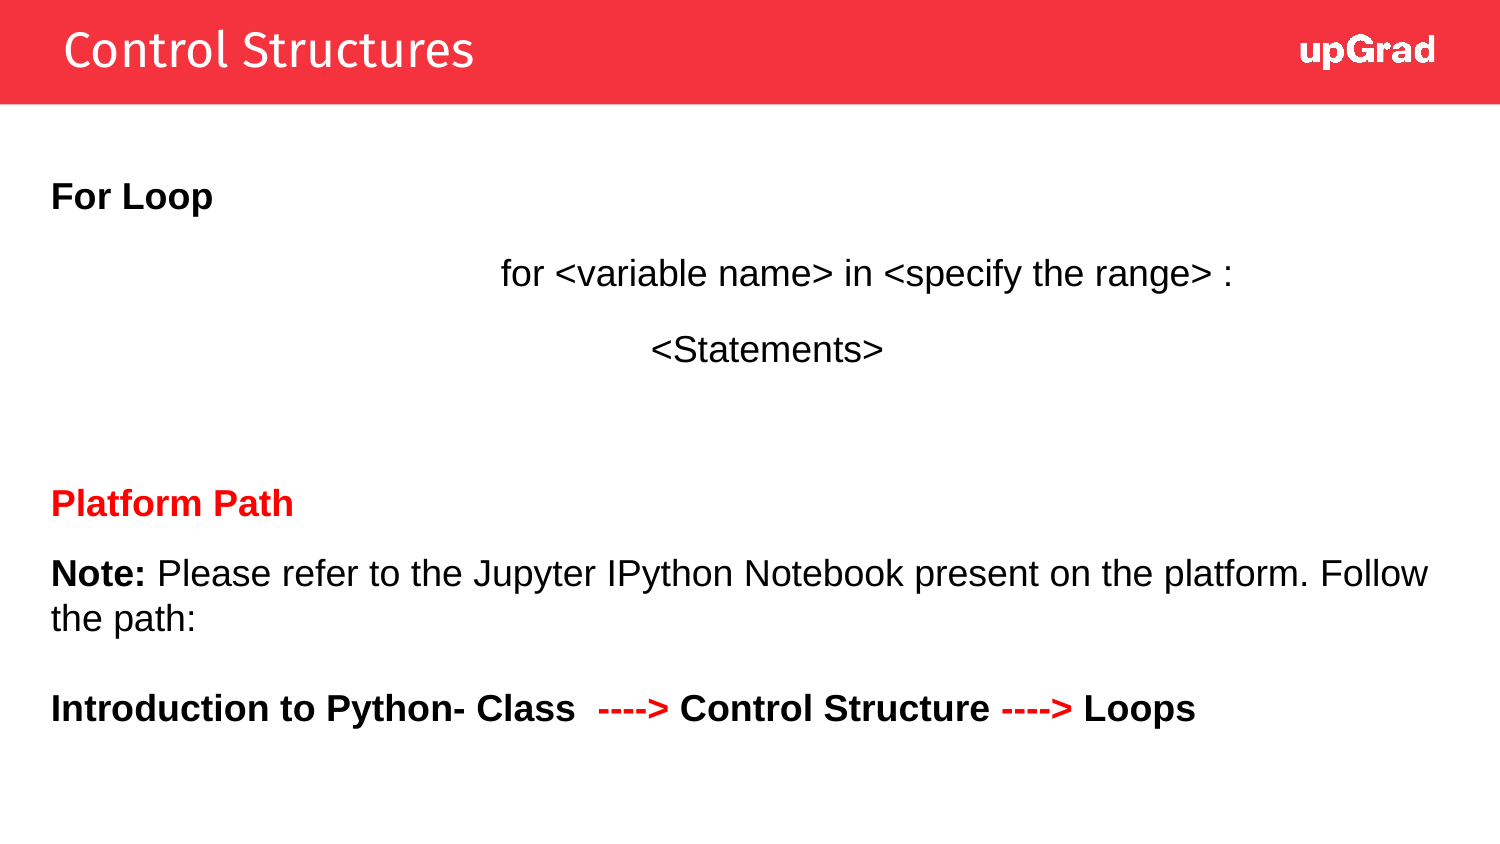

# Control Structures

For Loop
			for <variable name> in <specify the range> :
				<Statements>

Platform Path
Note: Please refer to the Jupyter IPython Notebook present on the platform. Follow the path:

Introduction to Python- Class  ----> Control Structure ----> Loops